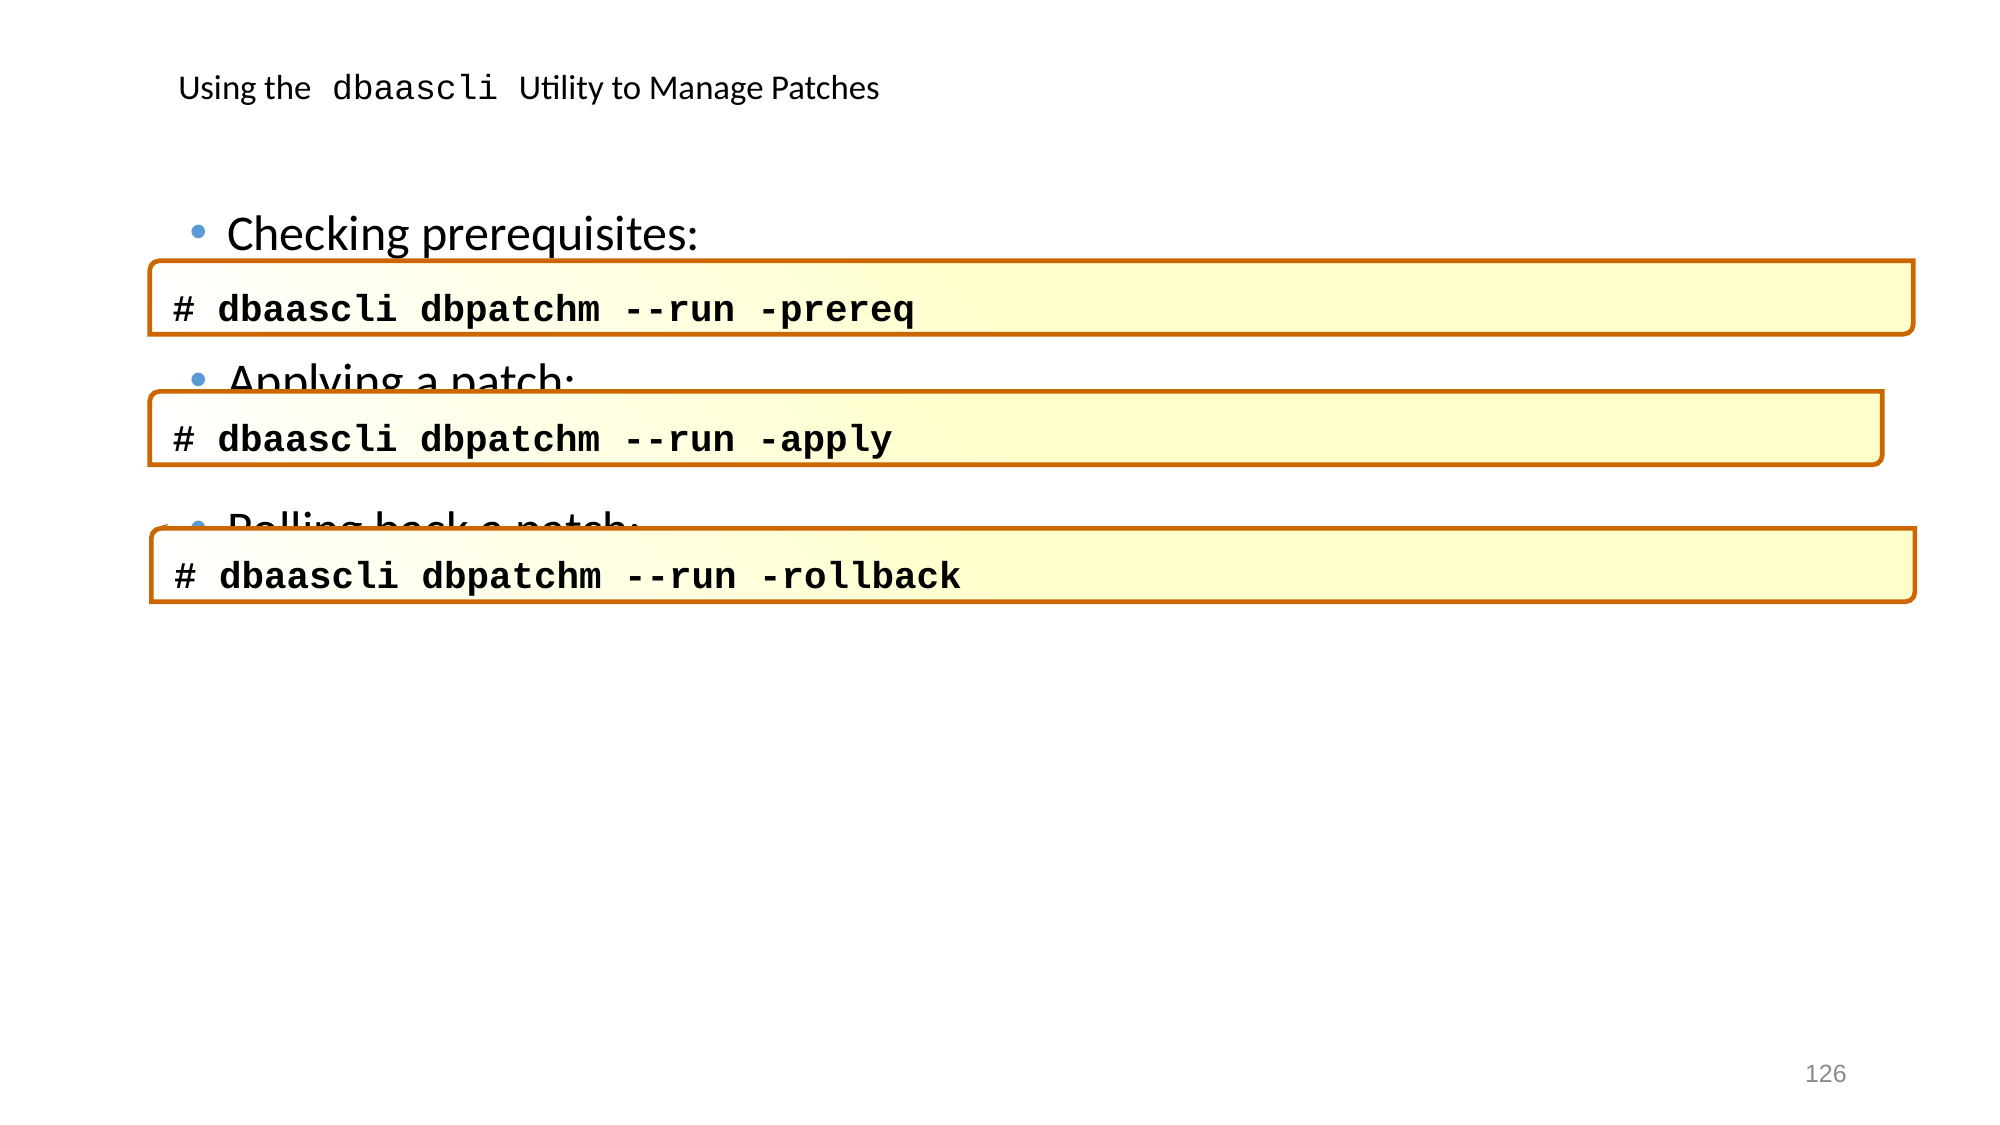

# Using the dbaascli Utility to Manage Patches
Checking prerequisites:

Applying a patch:

Rolling back a patch:
# dbaascli dbpatchm --run -prereq
# dbaascli dbpatchm --run -apply
# dbaascli dbpatchm --run -rollback
126